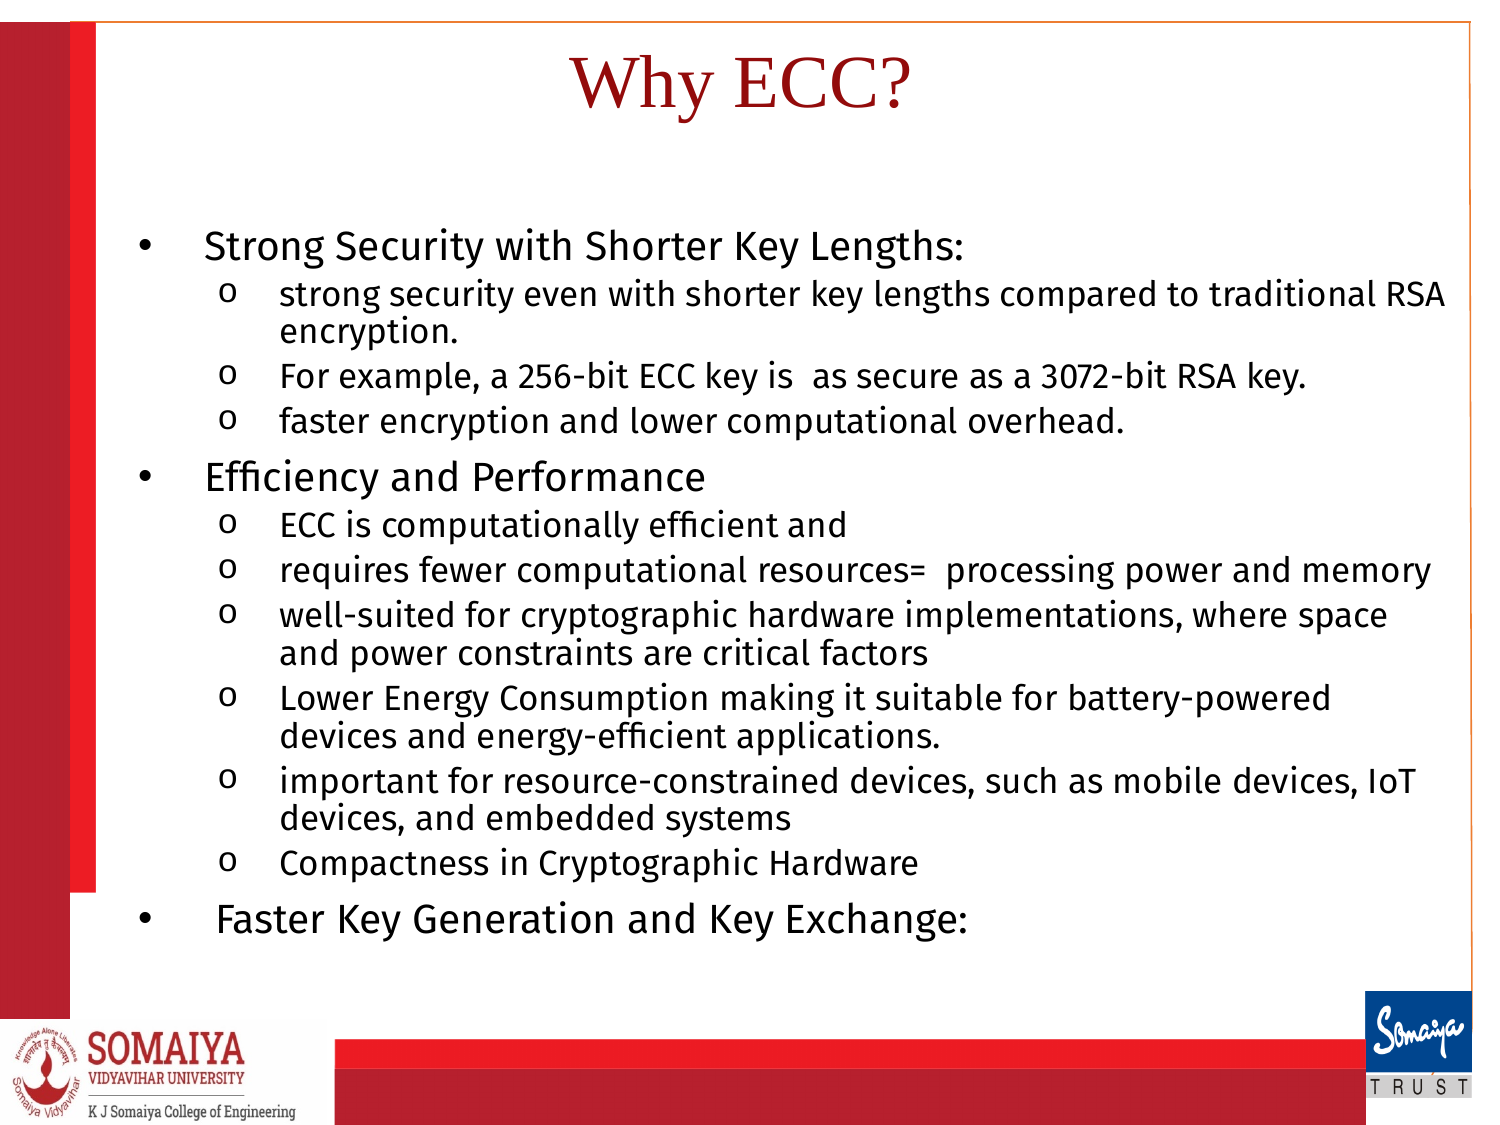

# Why ECC?
Strong Security with Shorter Key Lengths:
strong security even with shorter key lengths compared to traditional RSA encryption.
For example, a 256-bit ECC key is  as secure as a 3072-bit RSA key.
faster encryption and lower computational overhead.
Efficiency and Performance
ECC is computationally efficient and
requires fewer computational resources=  processing power and memory
well-suited for cryptographic hardware implementations, where space and power constraints are critical factors
Lower Energy Consumption making it suitable for battery-powered devices and energy-efficient applications.
important for resource-constrained devices, such as mobile devices, IoT devices, and embedded systems
Compactness in Cryptographic Hardware
 Faster Key Generation and Key Exchange: